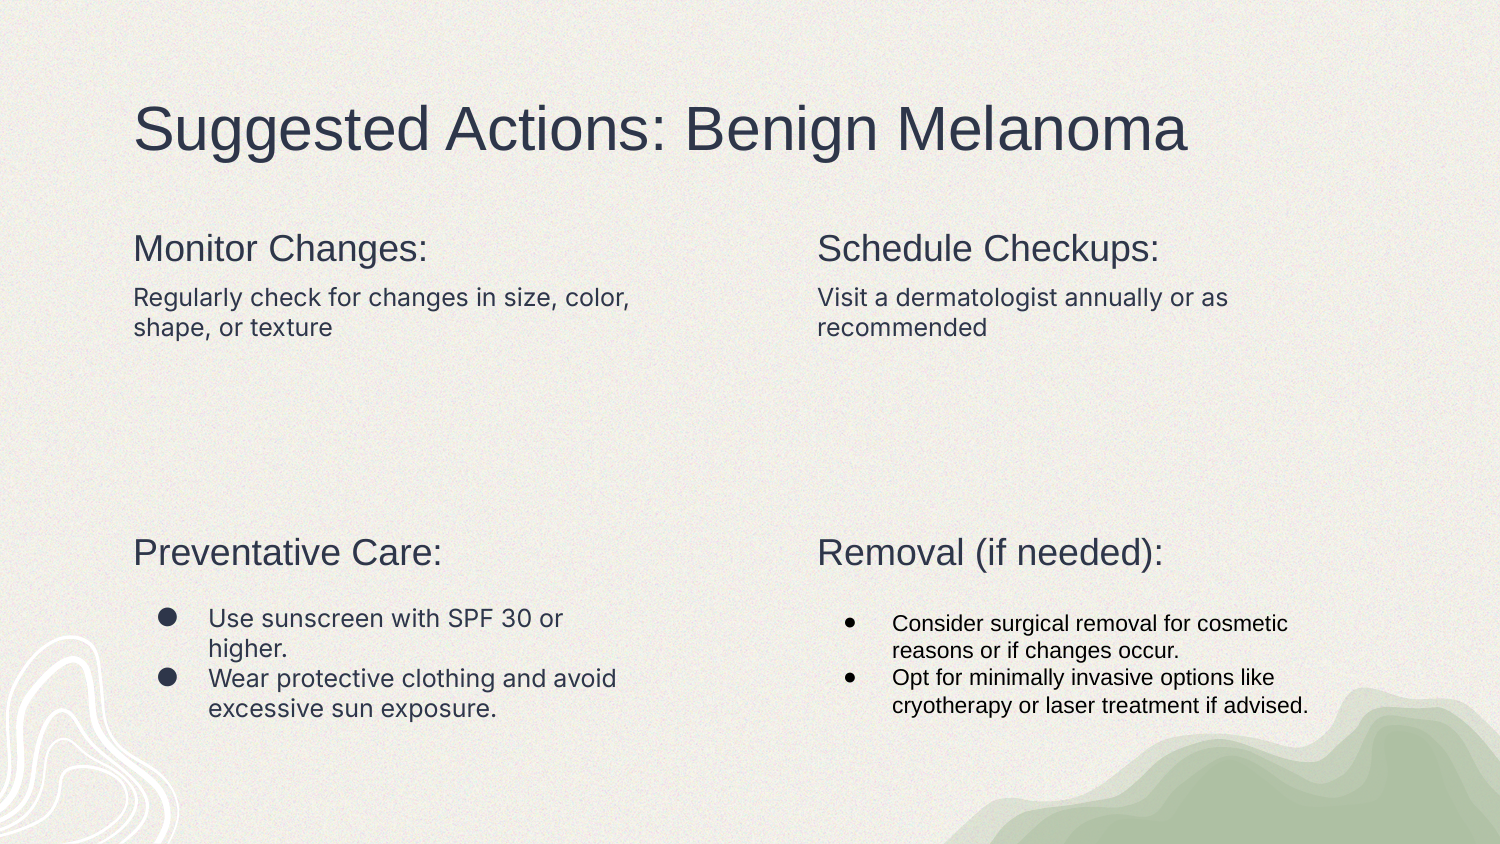

# Suggested Actions: Benign Melanoma
Monitor Changes:
Schedule Checkups:
Regularly check for changes in size, color, shape, or texture
Visit a dermatologist annually or as recommended

Removal (if needed):
Preventative Care:
Use sunscreen with SPF 30 or higher.
Wear protective clothing and avoid excessive sun exposure.
Consider surgical removal for cosmetic reasons or if changes occur.
Opt for minimally invasive options like cryotherapy or laser treatment if advised.